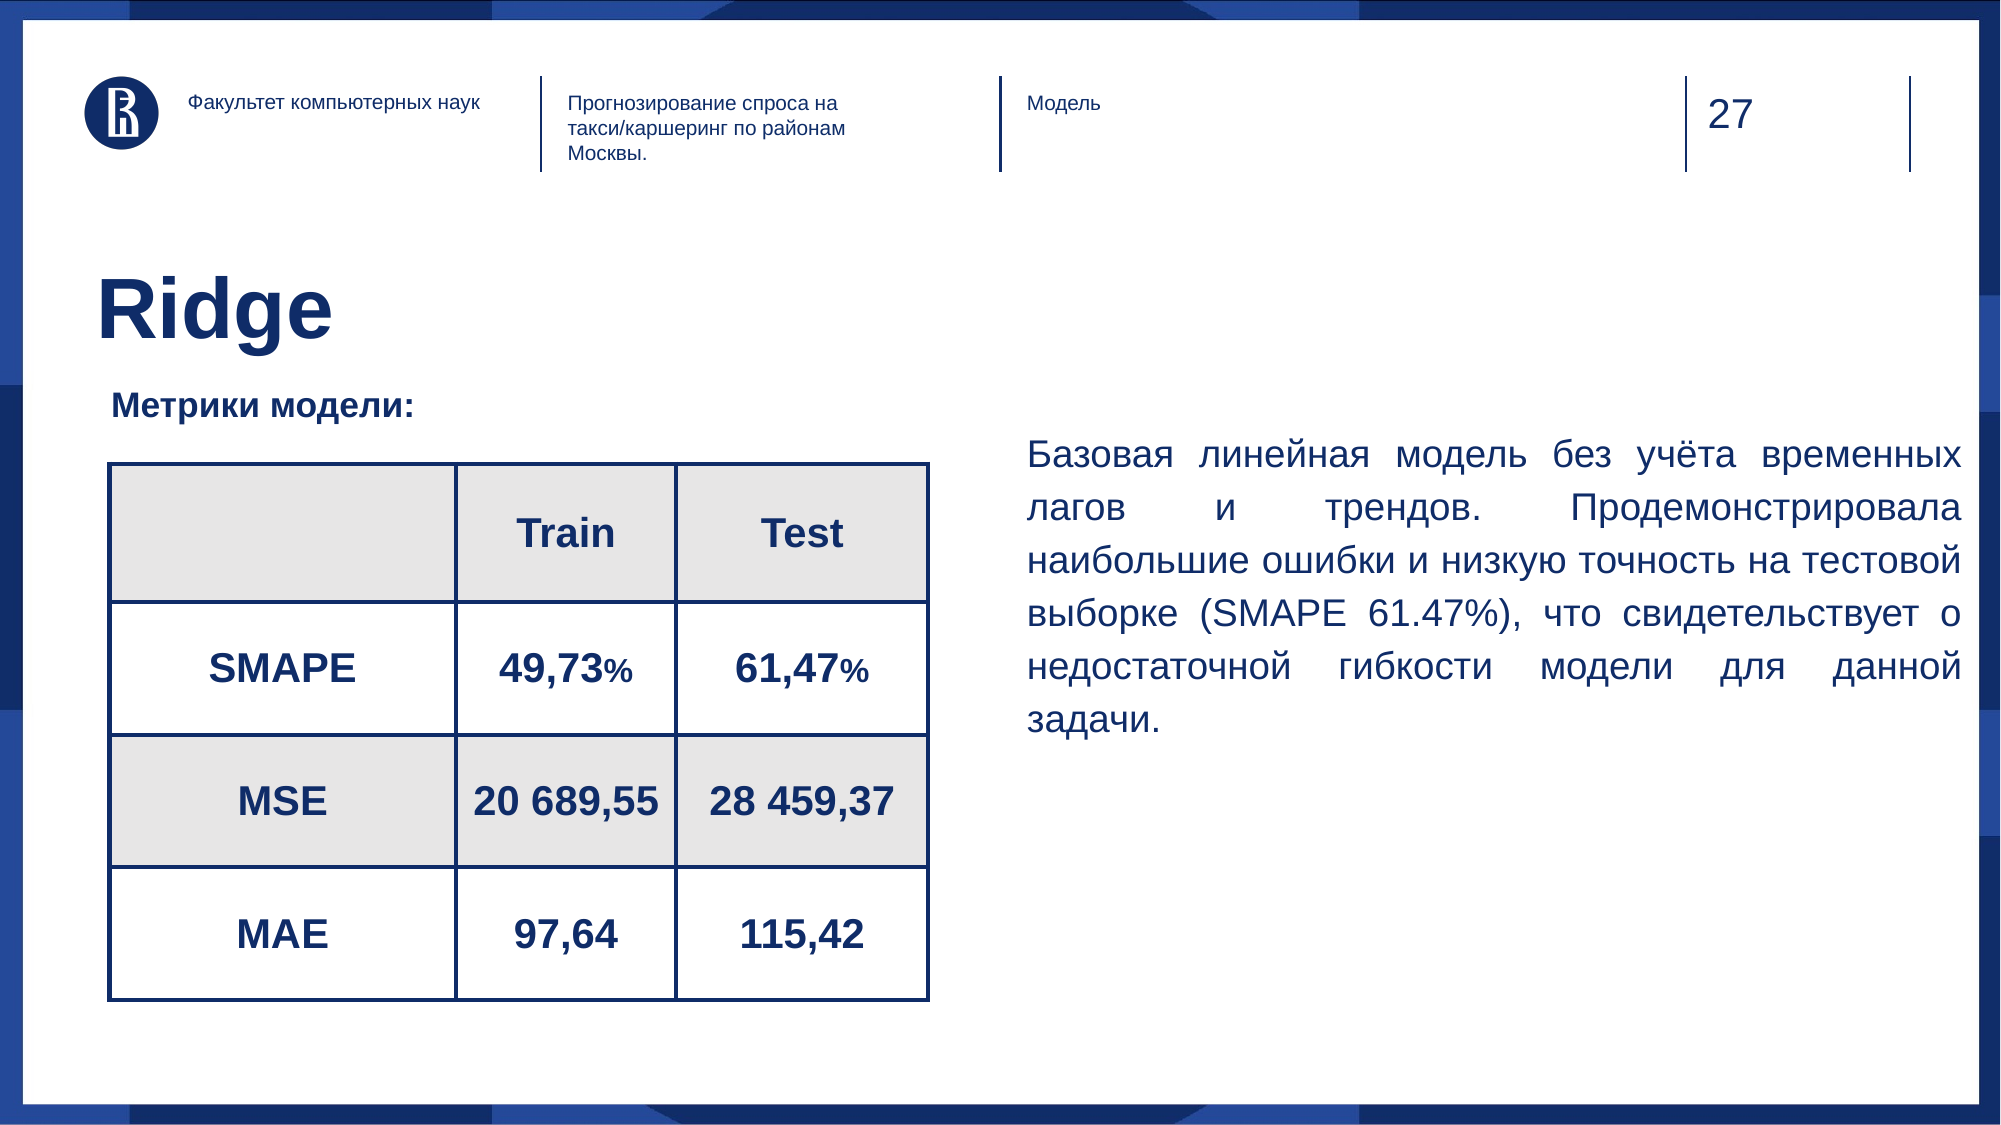

Факультет компьютерных наук

Прогнозирование спроса на такси/каршеринг по районам Москвы.

Модель

# Ridge

Метрики модели:

Базовая линейная модель без учёта временных лагов и трендов. Продемонстрировала наибольшие ошибки и низкую точность на тестовой выборке (SMAPE 61.47%), что свидетельствует о недостаточной гибкости модели для данной задачи.
|  | Train | Test |
| --- | --- | --- |
| SMAPE | 49,73% | 61,47% |
| MSE | 20 689,55 | 28 459,37 |
| MAE | 97,64 | 115,42 |